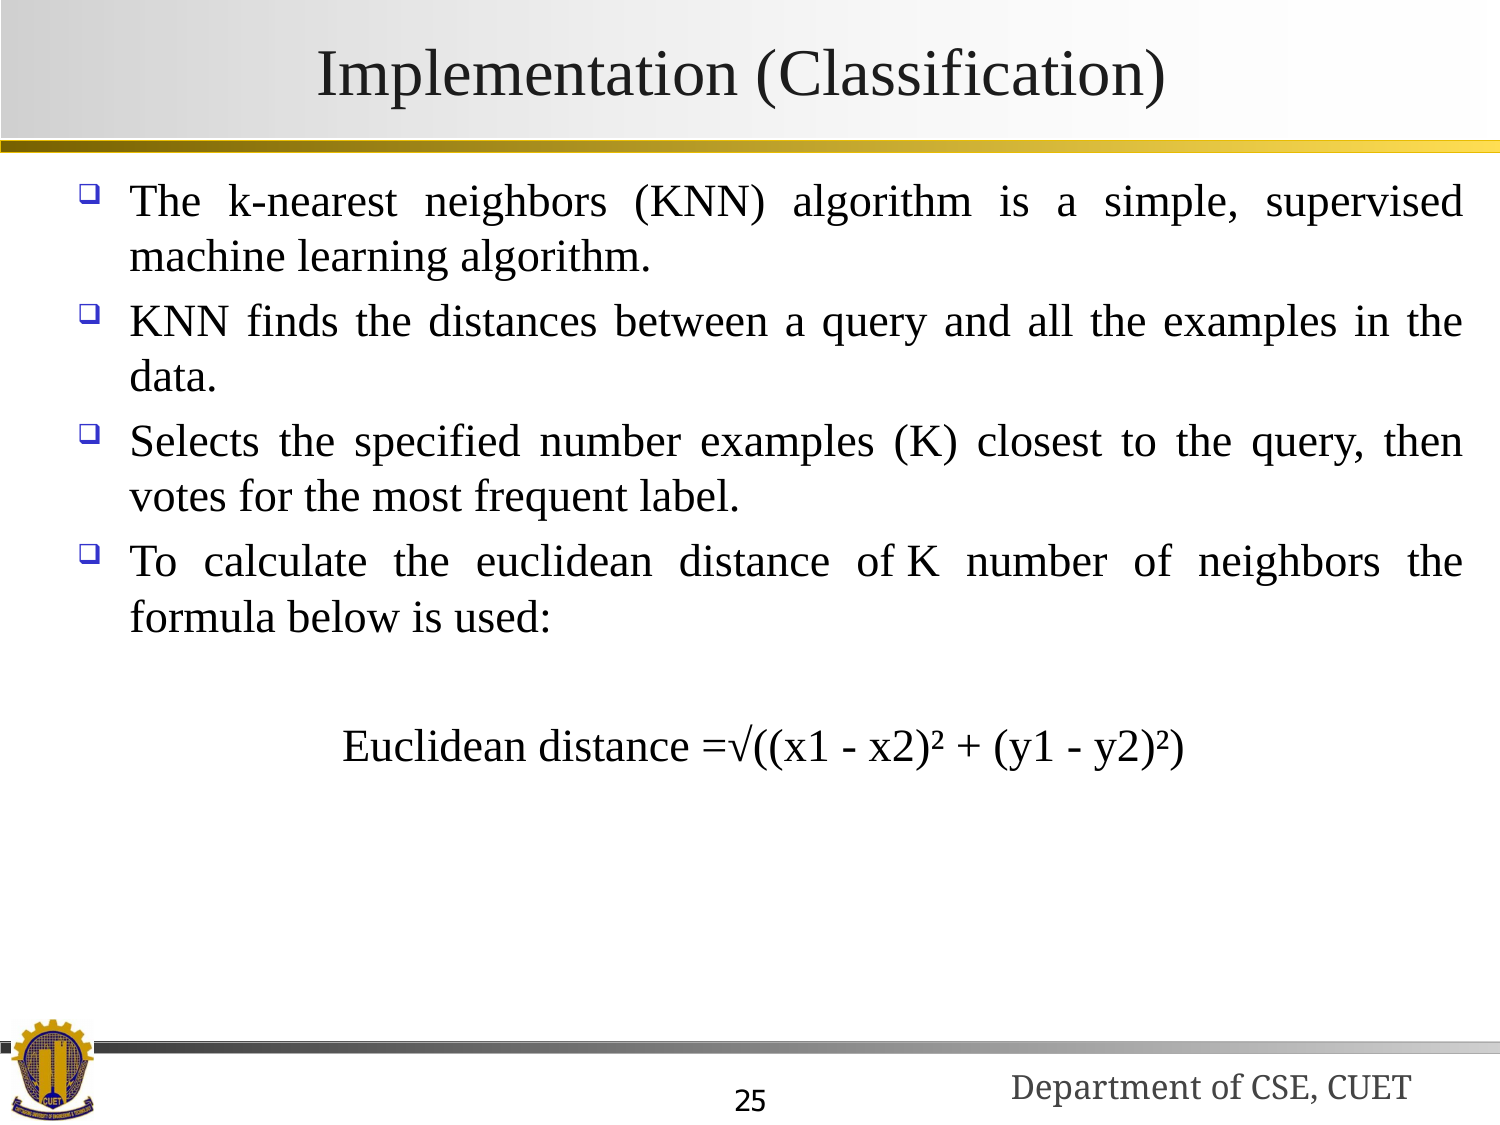

# Implementation (Classification)
The k-nearest neighbors (KNN) algorithm is a simple, supervised machine learning algorithm.
KNN finds the distances between a query and all the examples in the data.
Selects the specified number examples (K) closest to the query, then votes for the most frequent label.
To calculate the euclidean distance of K number of neighbors the formula below is used:

                       Euclidean distance =√((x1 - x2)² + (y1 - y2)²)